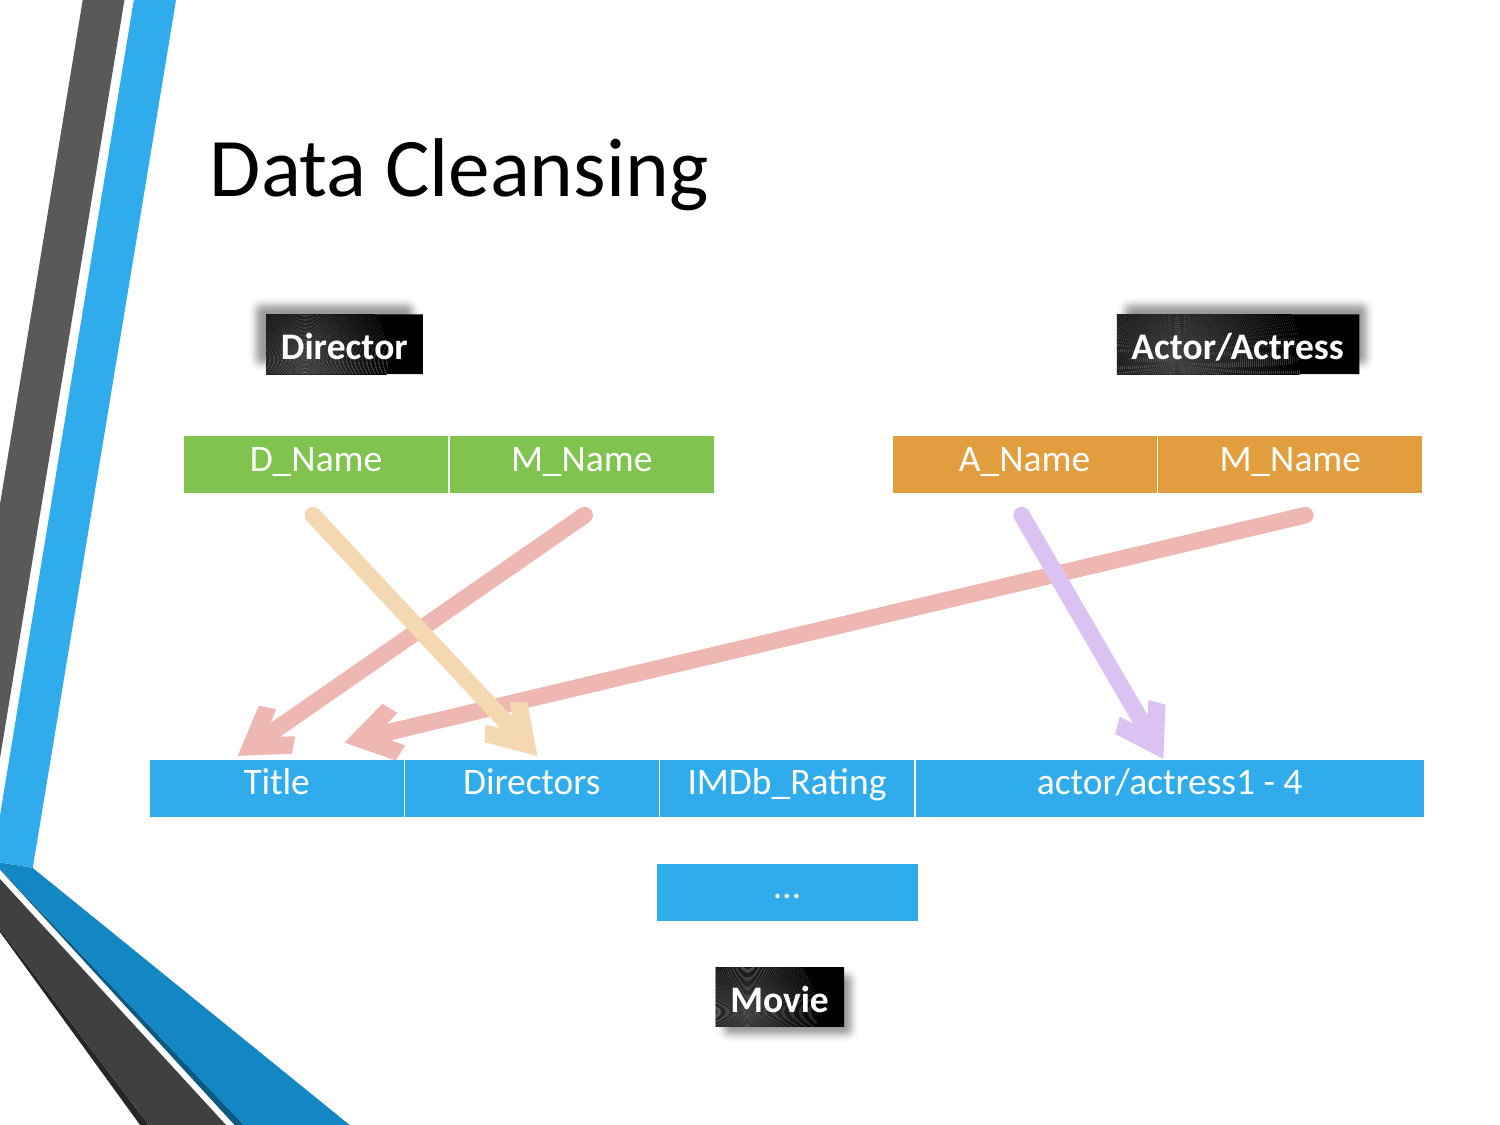

# Data Cleansing
Director
Actor/Actress
| D\_Name | M\_Name |
| --- | --- |
| A\_Name | M\_Name |
| --- | --- |
| Title | Directors | IMDb\_Rating | actor/actress1 - 4 |
| --- | --- | --- | --- |
| … |
| --- |
Movie